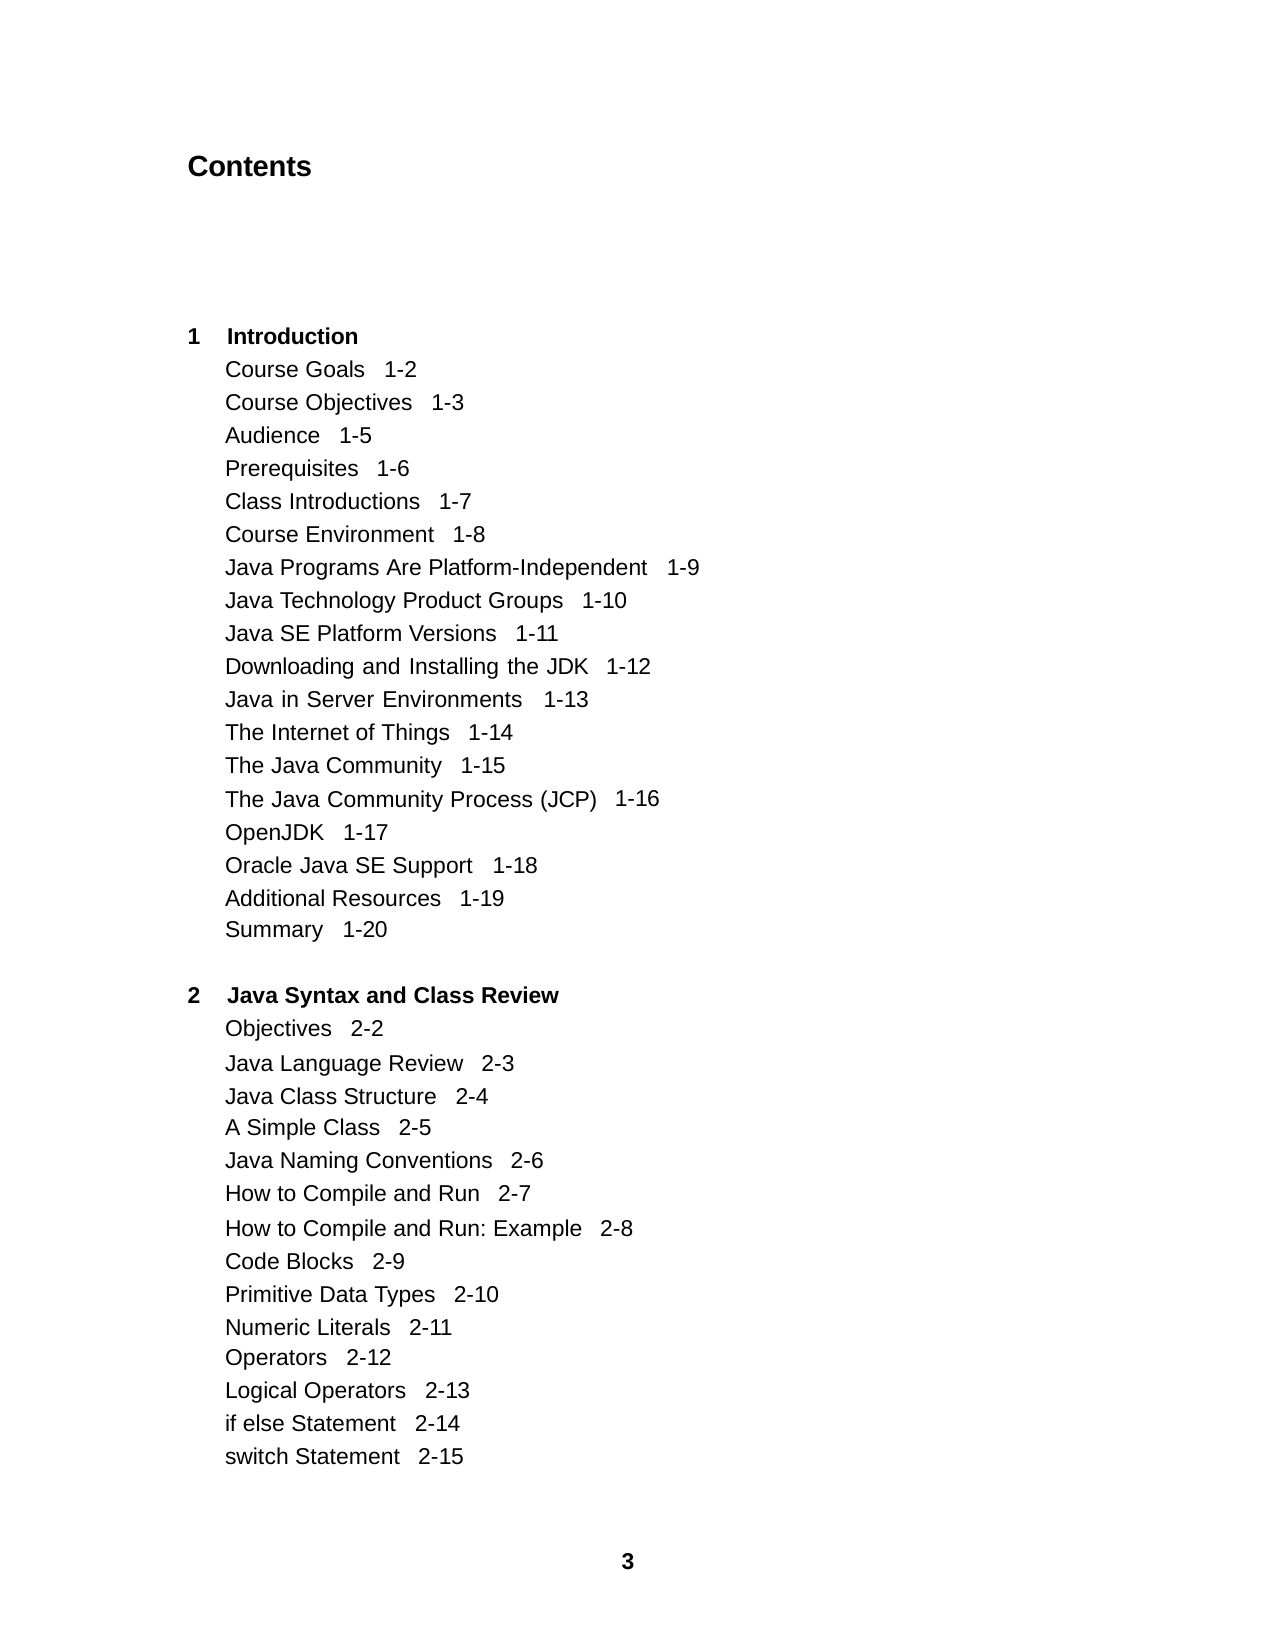

Contents
1	Introduction
Course Goals  1-2
Course Objectives  1-3
Audience  1-5
Prerequisites  1-6
Class Introductions  1-7
Course Environment  1-8
Java Programs Are Platform-Independent  1-9 Java Technology Product Groups  1-10
Java SE Platform Versions  1-11
Downloading and Installing the JDK Java in Server Environments  1-13 The Internet of Things  1-14
The Java Community  1-15
The Java Community Process (JCP) OpenJDK  1-17
Oracle Java SE Support  1-18 Additional Resources  1-19
Summary  1-20
1-12
1-16
2	Java Syntax and Class Review
Objectives  2-2
Java Language Review  2-3 Java Class Structure  2-4
A Simple Class  2-5
Java Naming Conventions  2-6 How to Compile and Run  2-7
How to Compile and Run: Example  2-8 Code Blocks  2-9
Primitive Data Types  2-10 Numeric Literals  2-11
Operators  2-12
Logical Operators  2-13 if else Statement  2-14 switch Statement  2-15
3